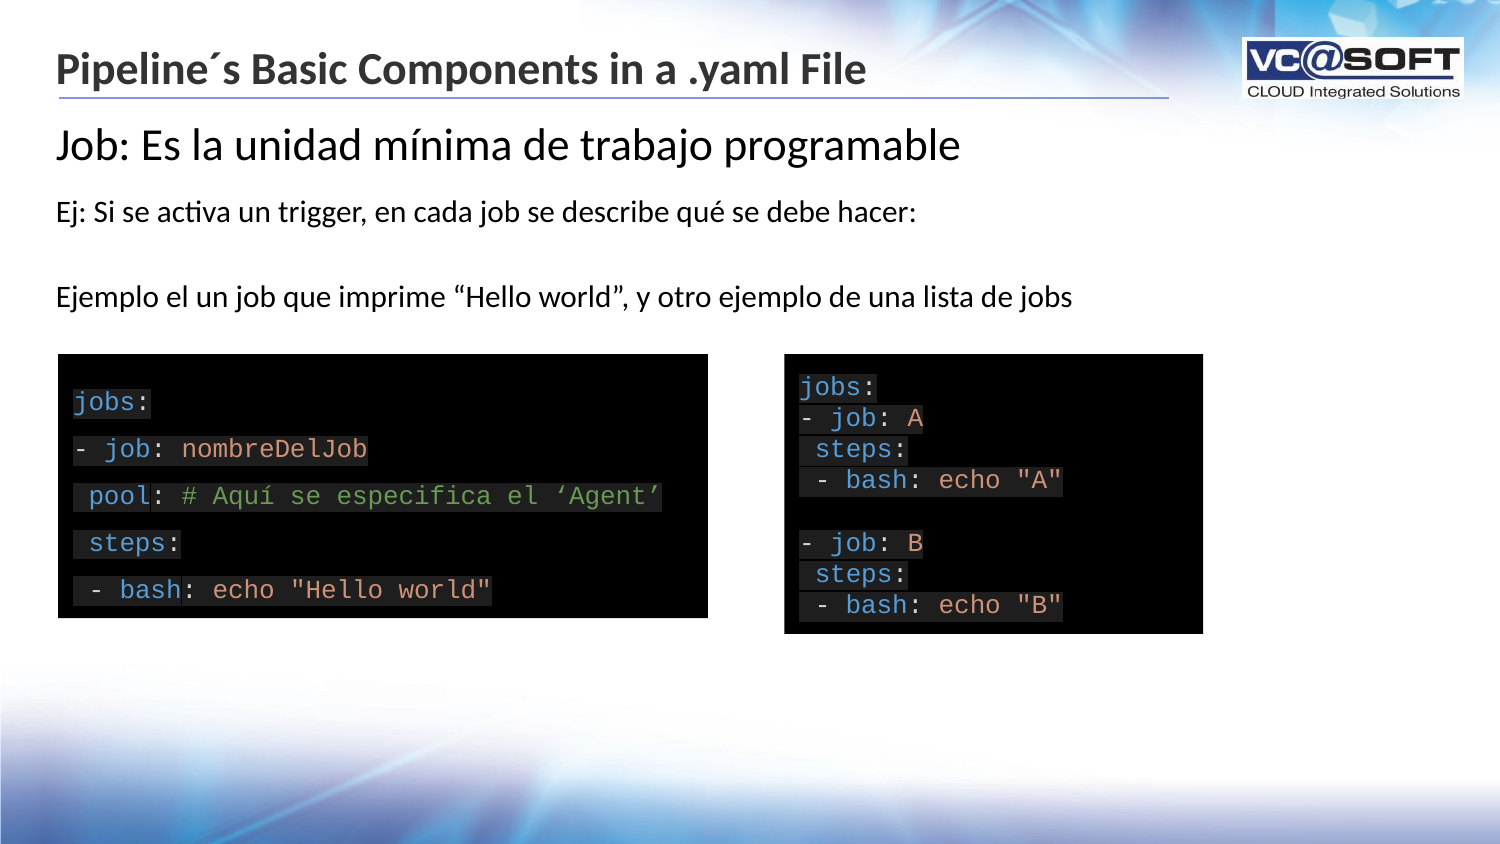

# Pipeline´s Basic Components in a .yaml File
Job: Es la unidad mínima de trabajo programable

Ej: Si se activa un trigger, en cada job se describe qué se debe hacer:

Ejemplo el un job que imprime “Hello world”, y otro ejemplo de una lista de jobs

jobs:
- job: nombreDelJob
 pool: # Aquí se especifica el ‘Agent’
 steps:
 - bash: echo "Hello world"
jobs:
- job: A
 steps:
 - bash: echo "A"

- job: B
 steps:
 - bash: echo "B"